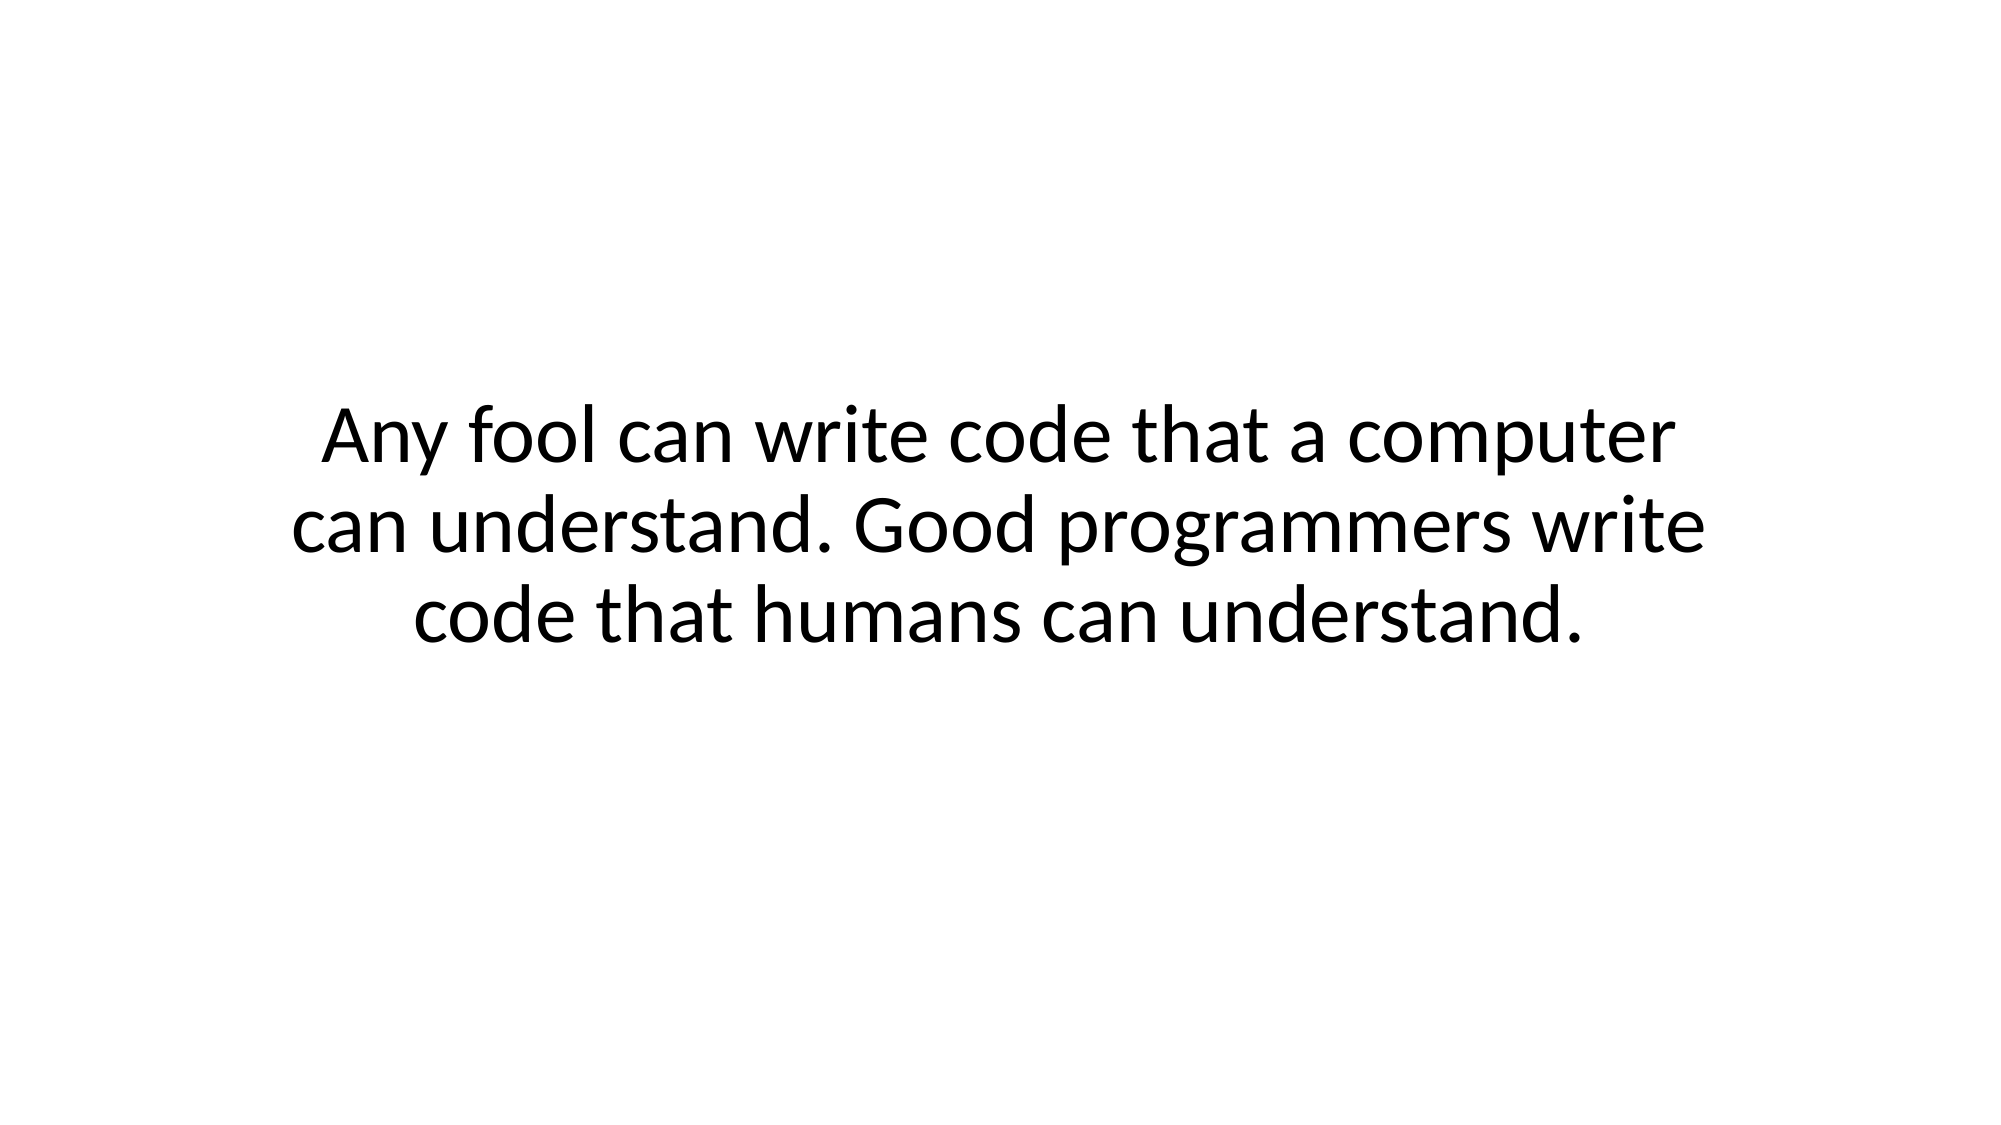

# Any fool can write code that a computer can understand. Good programmers write code that humans can understand.